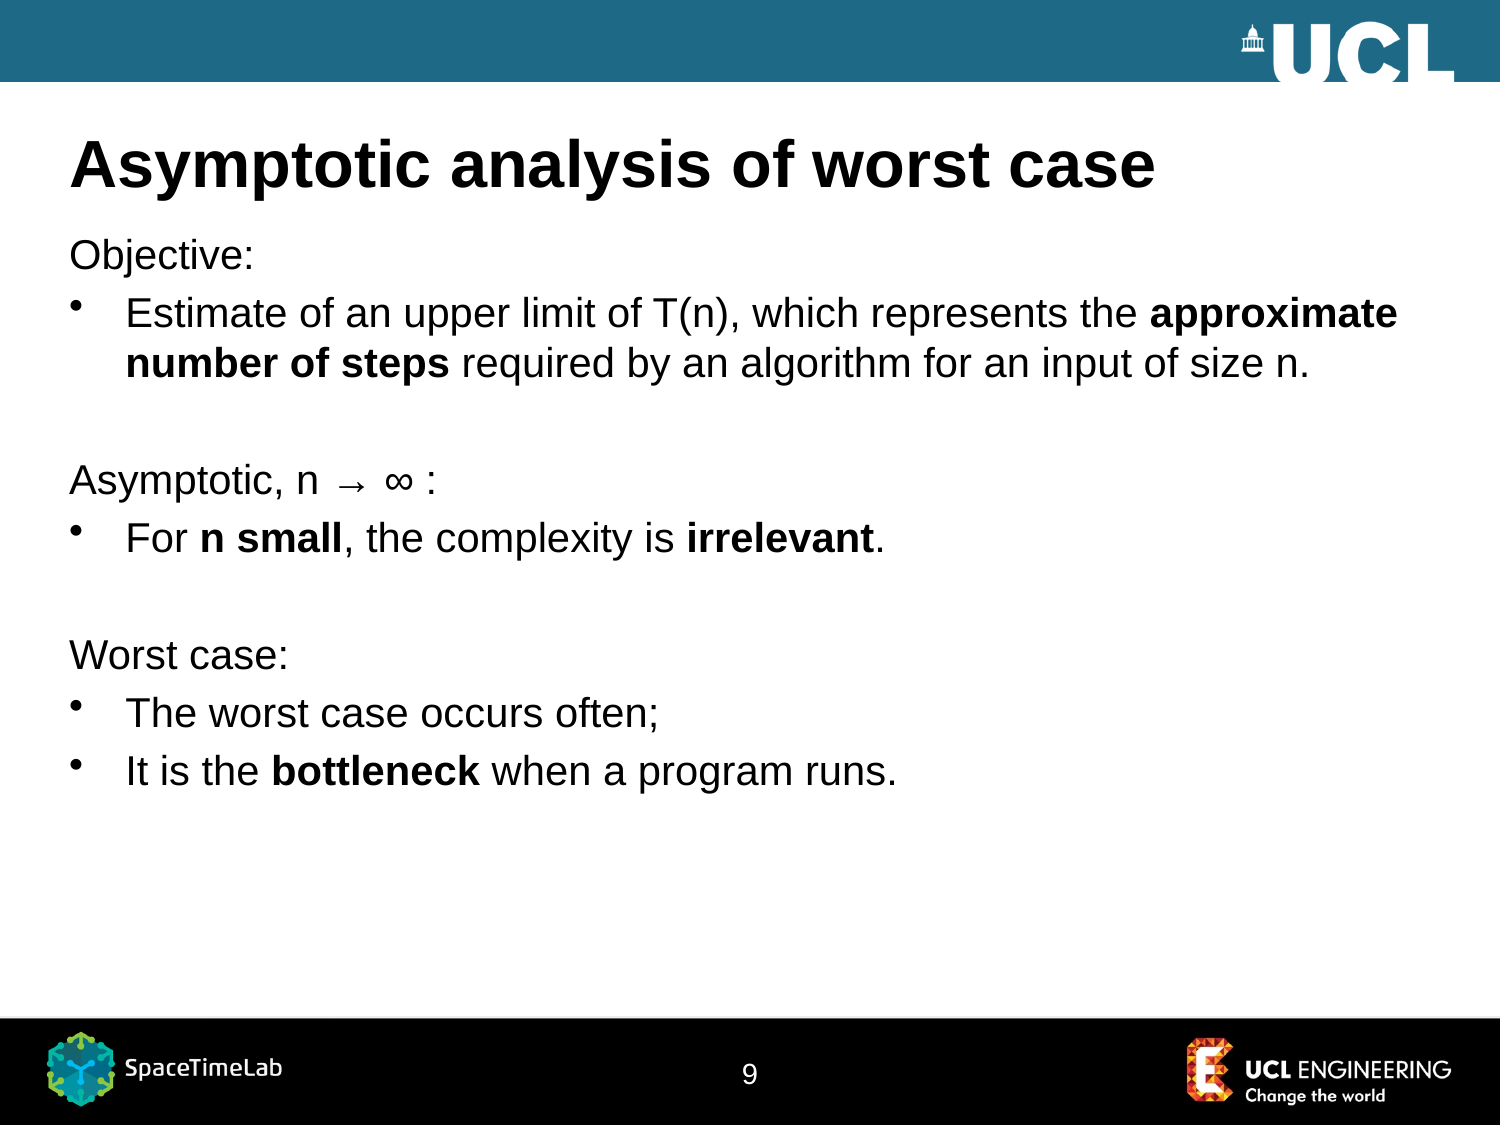

# Asymptotic analysis of worst case
Objective:
Estimate of an upper limit of T(n), which represents the approximate number of steps required by an algorithm for an input of size n.

Asymptotic, n → ∞ :
For n small, the complexity is irrelevant.

Worst case:
The worst case occurs often;
It is the bottleneck when a program runs.

9